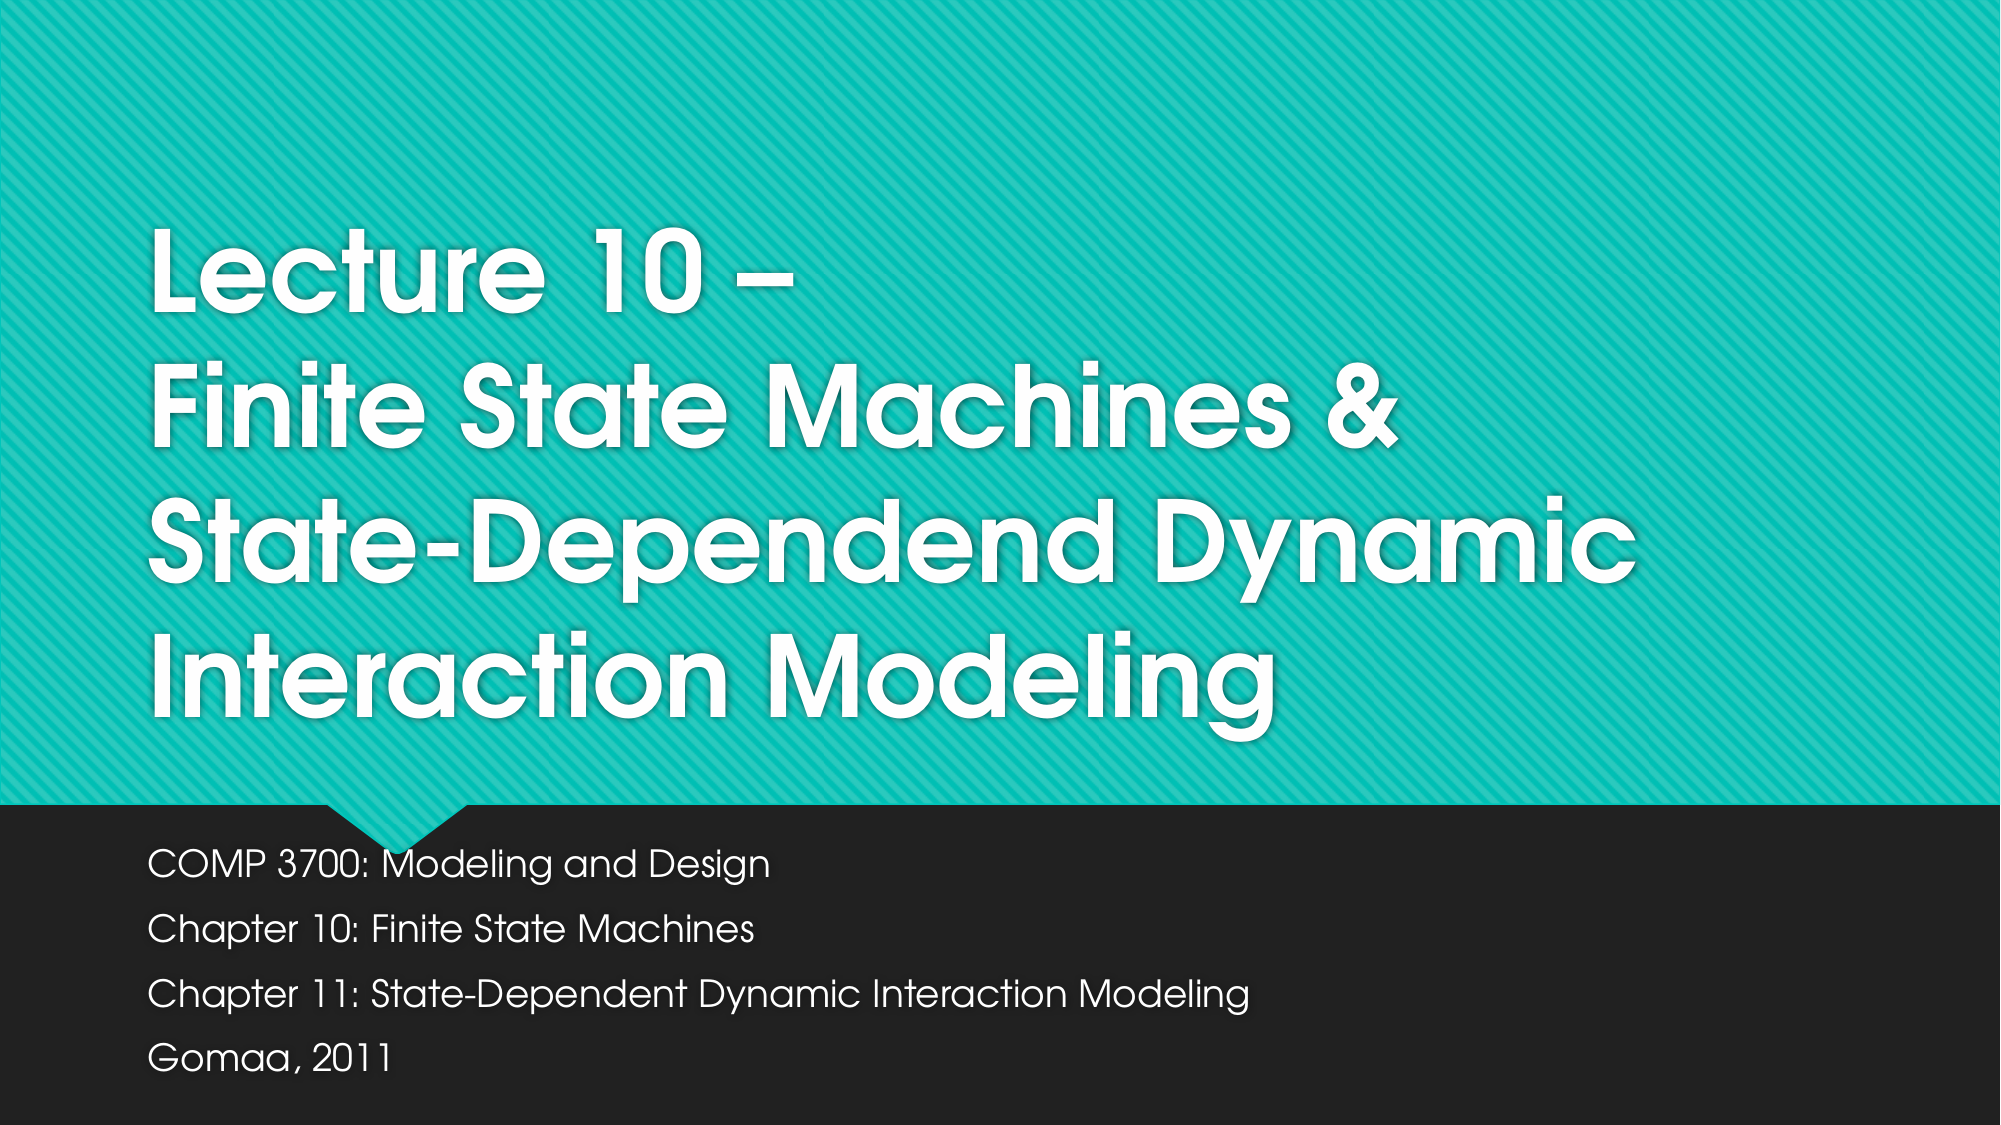

# Lecture 10 – Finite State Machines & State-Dependend Dynamic Interaction Modeling
COMP 3700: Modeling and Design
Chapter 10: Finite State Machines
Chapter 11: State-Dependent Dynamic Interaction Modeling
Gomaa, 2011